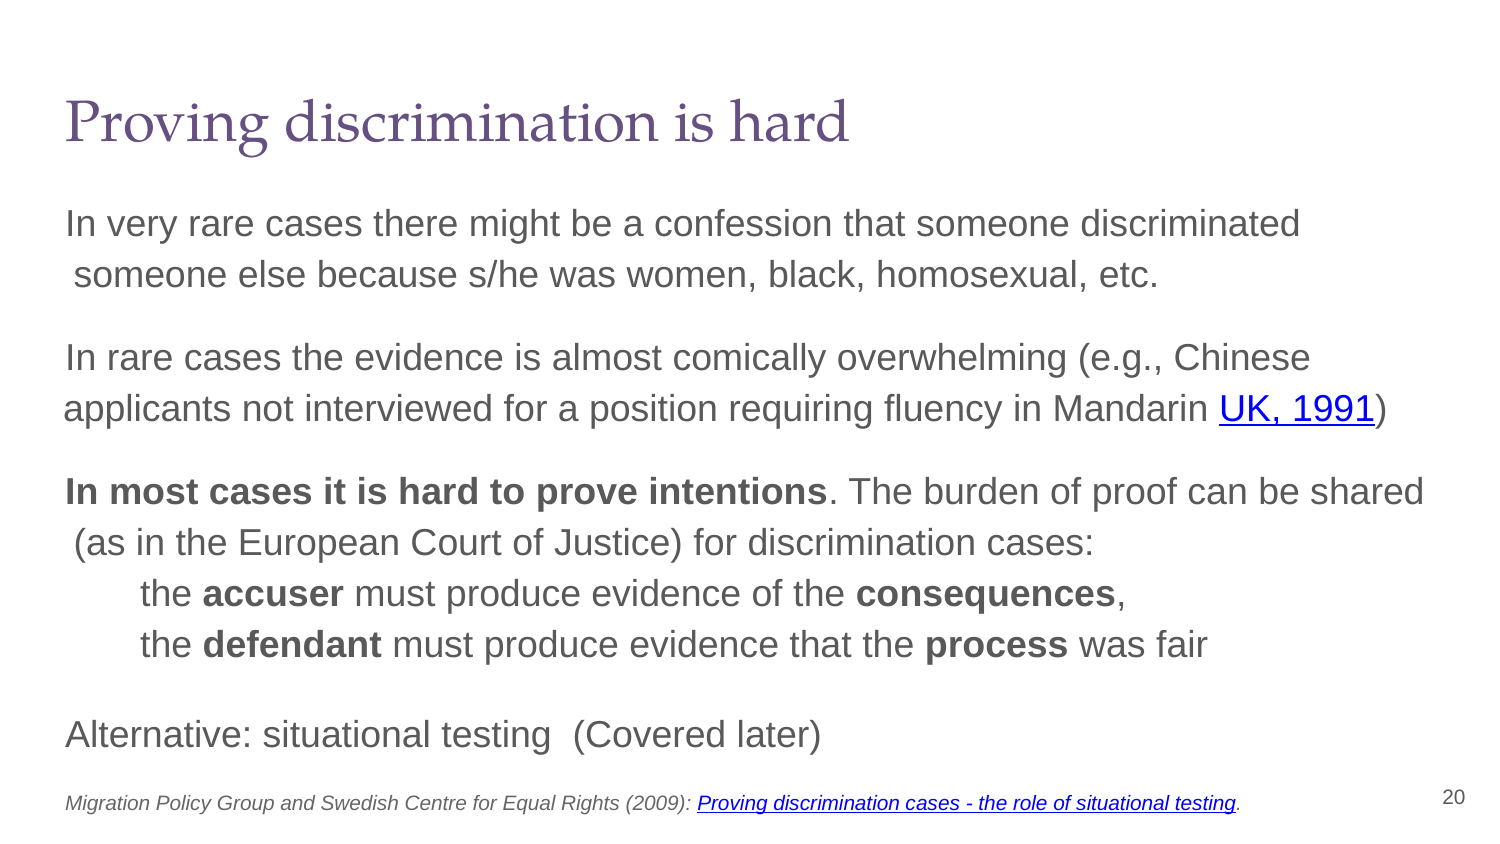

# Proving discrimination is hard
In very rare cases there might be a confession that someone discriminated  someone else because s/he was women, black, homosexual, etc.
In rare cases the evidence is almost comically overwhelming (e.g., Chinese  applicants not interviewed for a position requiring fluency in Mandarin UK, 1991)
In most cases it is hard to prove intentions. The burden of proof can be shared  (as in the European Court of Justice) for discrimination cases:
the accuser must produce evidence of the consequences,
the defendant must produce evidence that the process was fair

Alternative: situational testing  (Covered later)
20
Migration Policy Group and Swedish Centre for Equal Rights (2009): Proving discrimination cases - the role of situational testing.